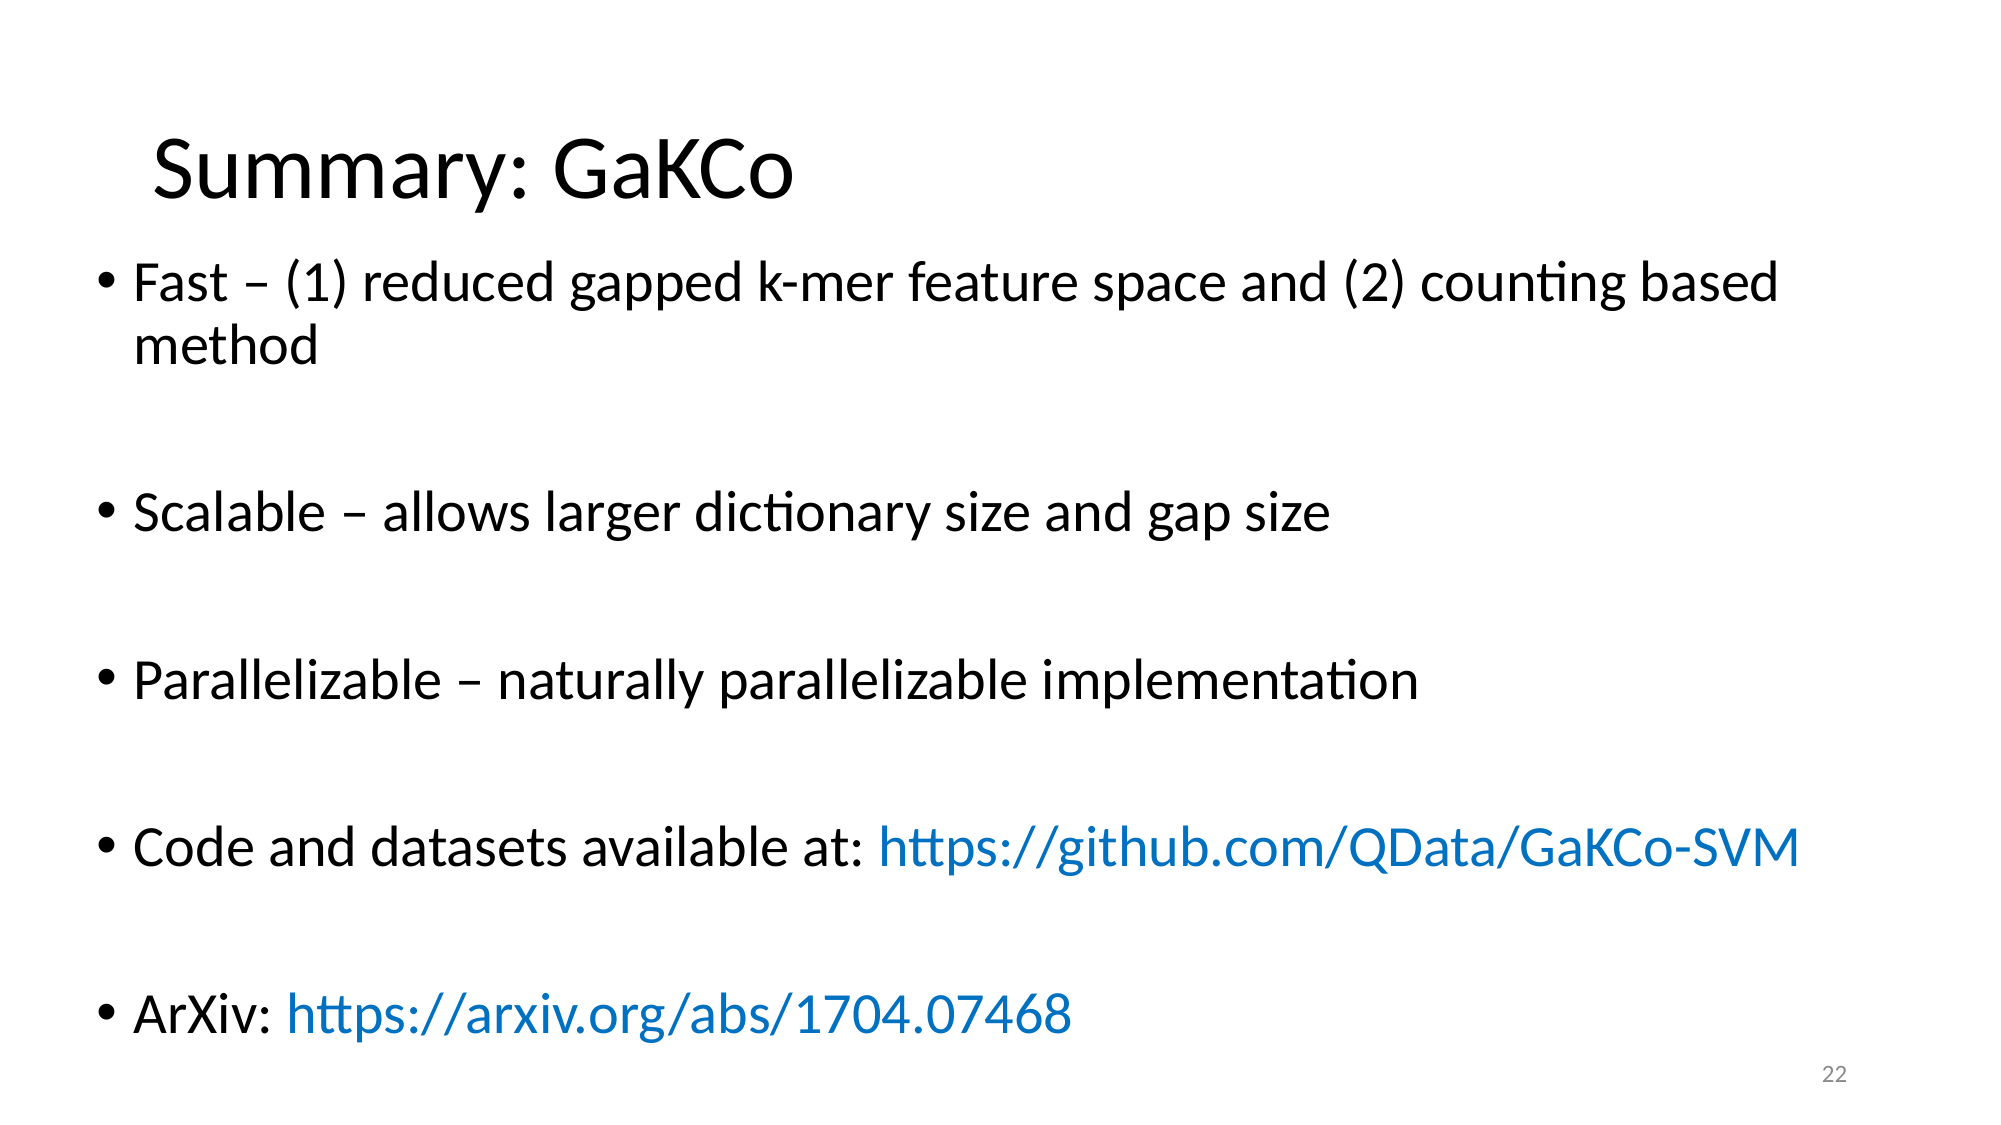

# Summary: GaKCo
Fast – (1) reduced gapped k-mer feature space and (2) counting based method

Scalable – allows larger dictionary size and gap size

Parallelizable – naturally parallelizable implementation

Code and datasets available at: https://github.com/QData/GaKCo-SVM

ArXiv: https://arxiv.org/abs/1704.07468
22